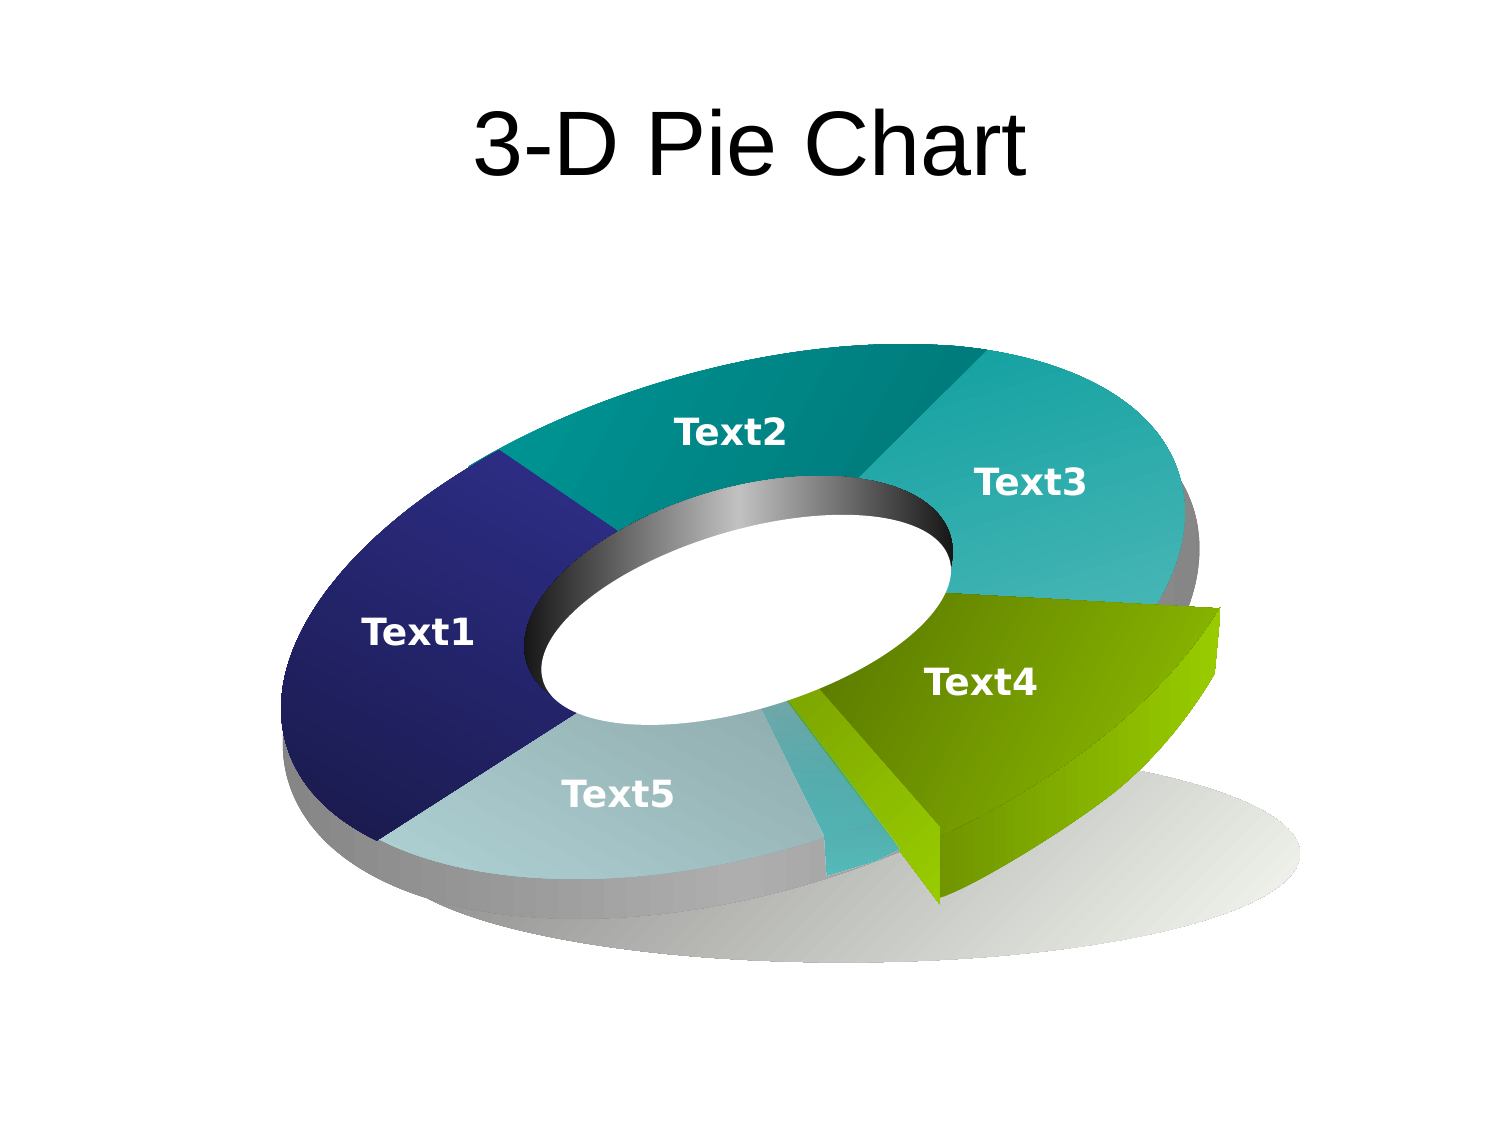

# 3-D Pie Chart

Text2
Text3

Text1

Text4

Text5